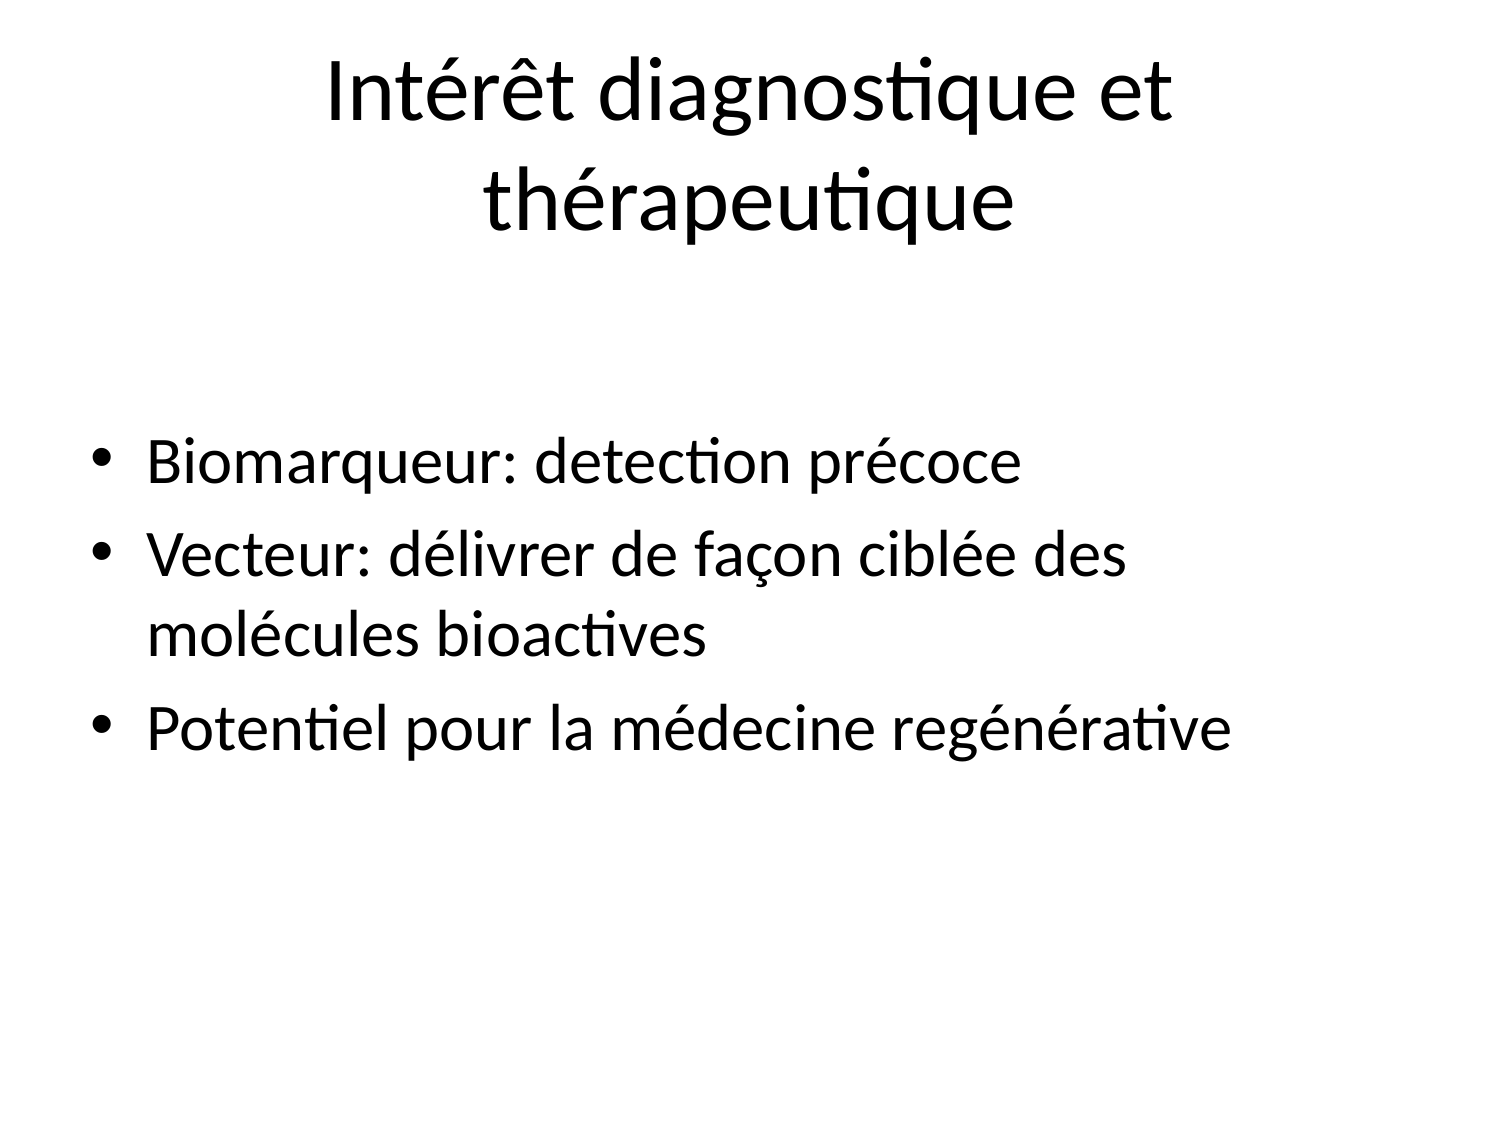

# Intérêt diagnostique et thérapeutique
Biomarqueur: detection précoce
Vecteur: délivrer de façon ciblée des molécules bioactives
Potentiel pour la médecine regénérative